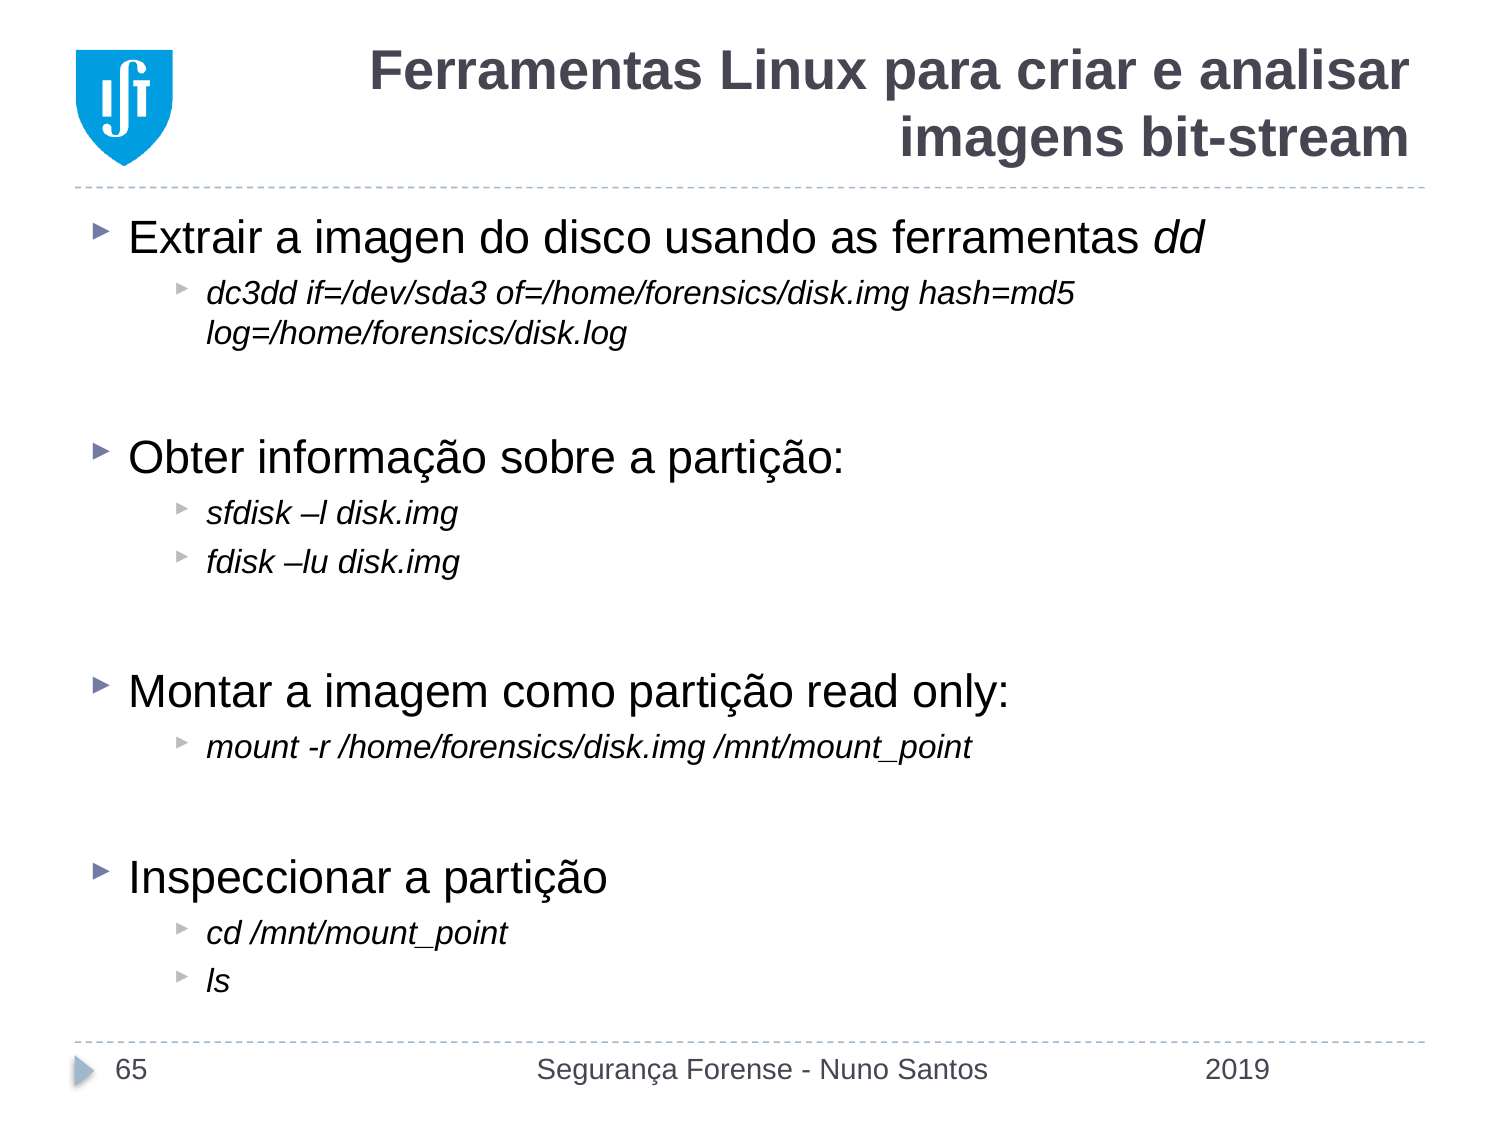

# Ferramentas Linux para criar e analisar imagens bit-stream
Extrair a imagen do disco usando as ferramentas dd
dc3dd if=/dev/sda3 of=/home/forensics/disk.img hash=md5 log=/home/forensics/disk.log

Obter informação sobre a partição:
sfdisk –l disk.img
fdisk –lu disk.img

Montar a imagem como partição read only:
mount -r /home/forensics/disk.img /mnt/mount_point

Inspeccionar a partição
cd /mnt/mount_point
ls

65
Segurança Forense - Nuno Santos
2019